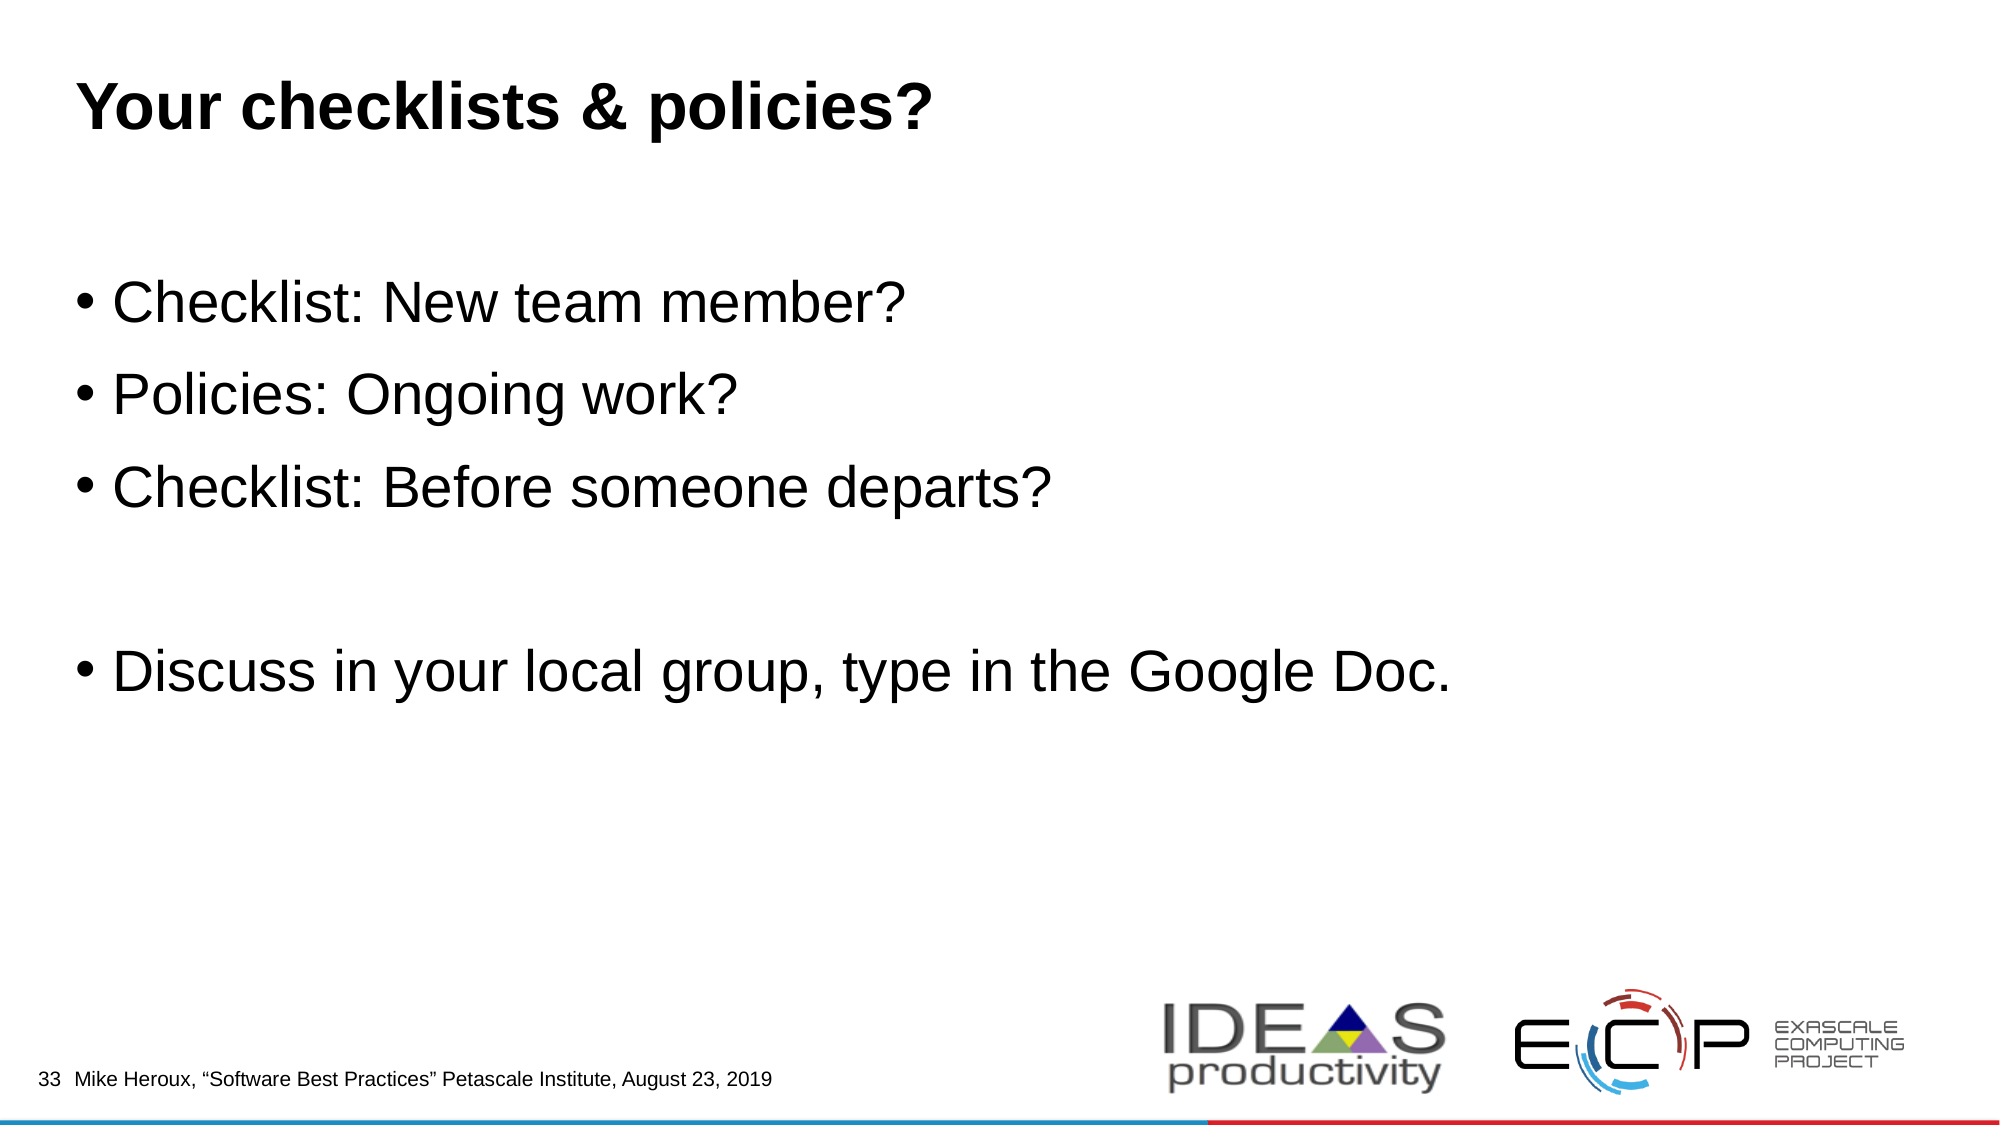

# Your checklists & policies?
Checklist: New team member?
Policies: Ongoing work?
Checklist: Before someone departs?

Discuss in your local group, type in the Google Doc.